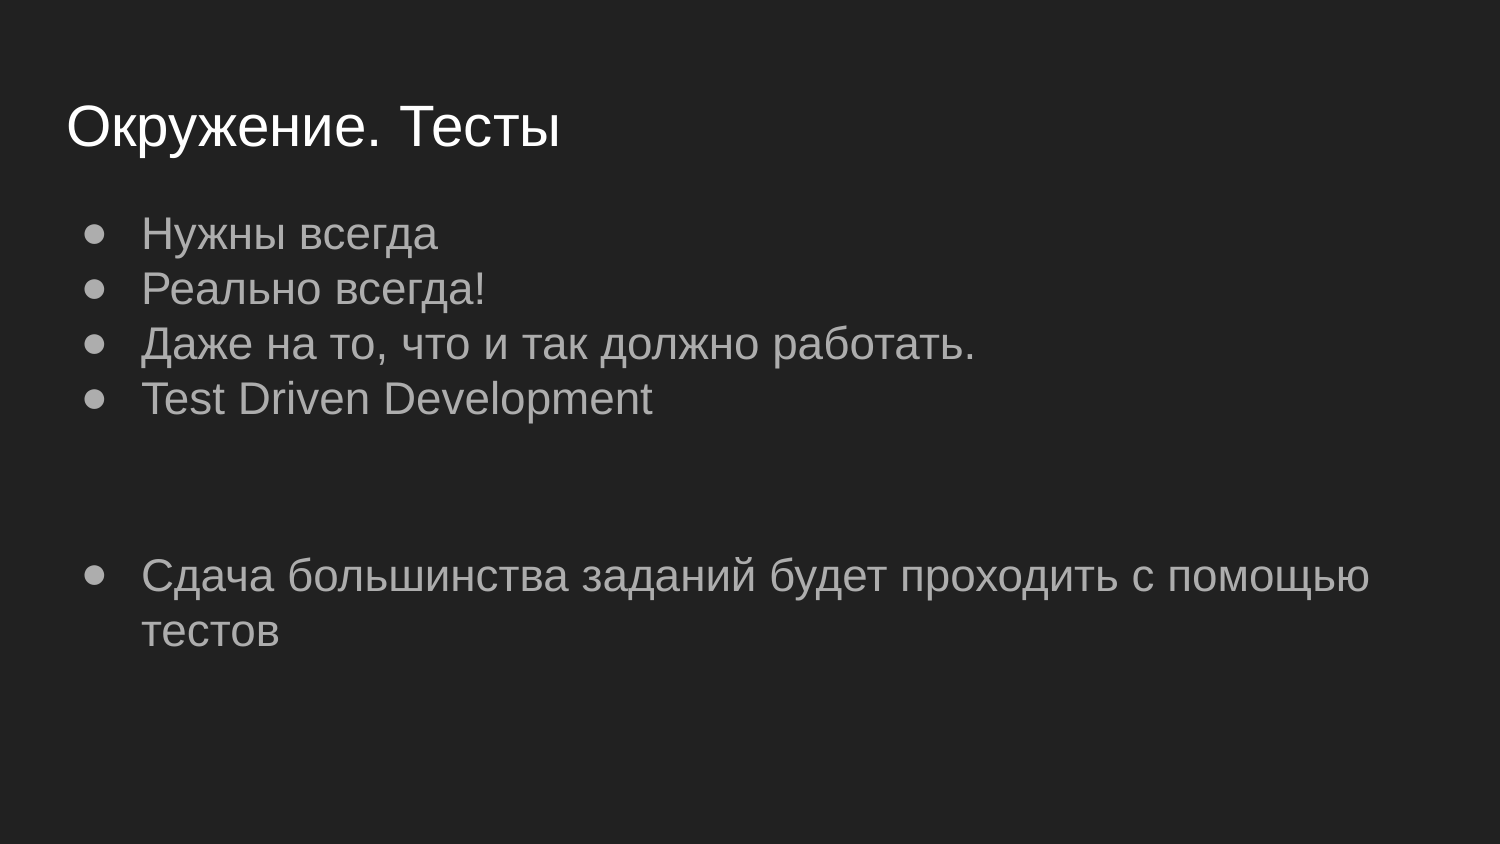

# Окружение. Тесты
Нужны всегда
Реально всегда!
Даже на то, что и так должно работать.
Test Driven Development

Сдача большинства заданий будет проходить с помощью тестов